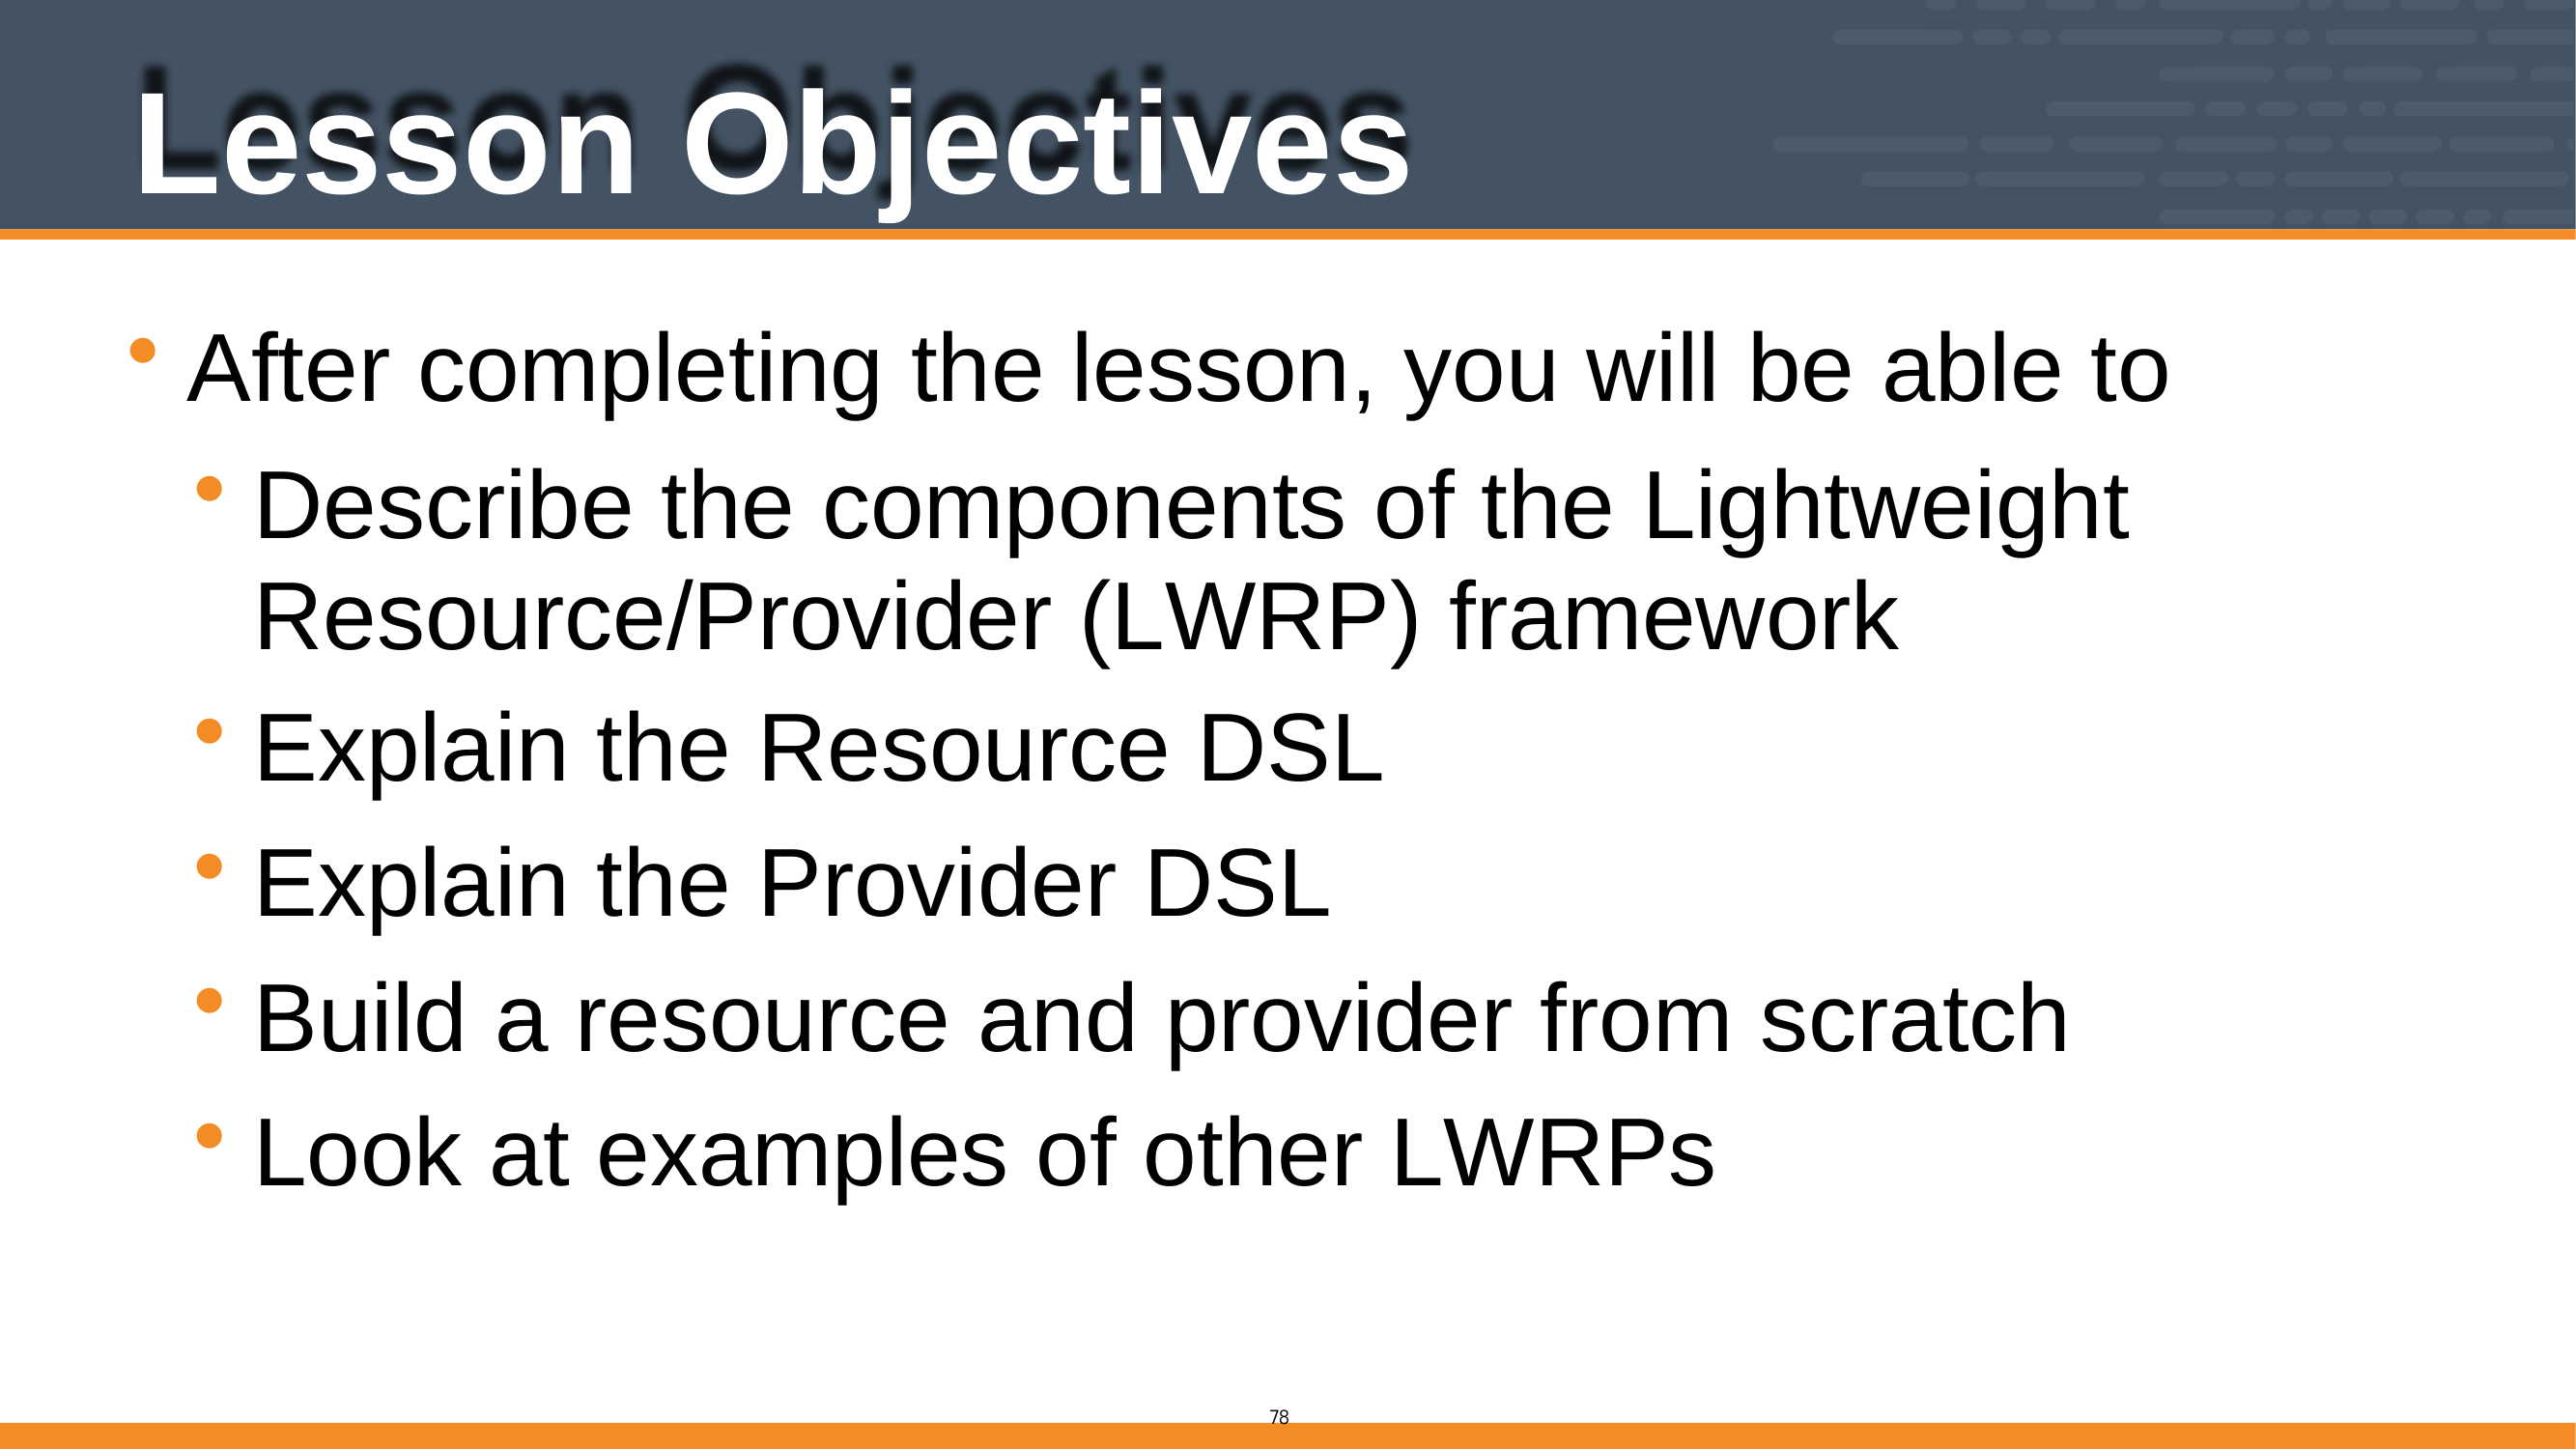

# Lesson Objectives

After completing the lesson, you will be able to
Describe the components of the Lightweight Resource/Provider (LWRP) framework
Explain the Resource DSL
Explain the Provider DSL
Build a resource and provider from scratch
Look at examples of other LWRPs
78